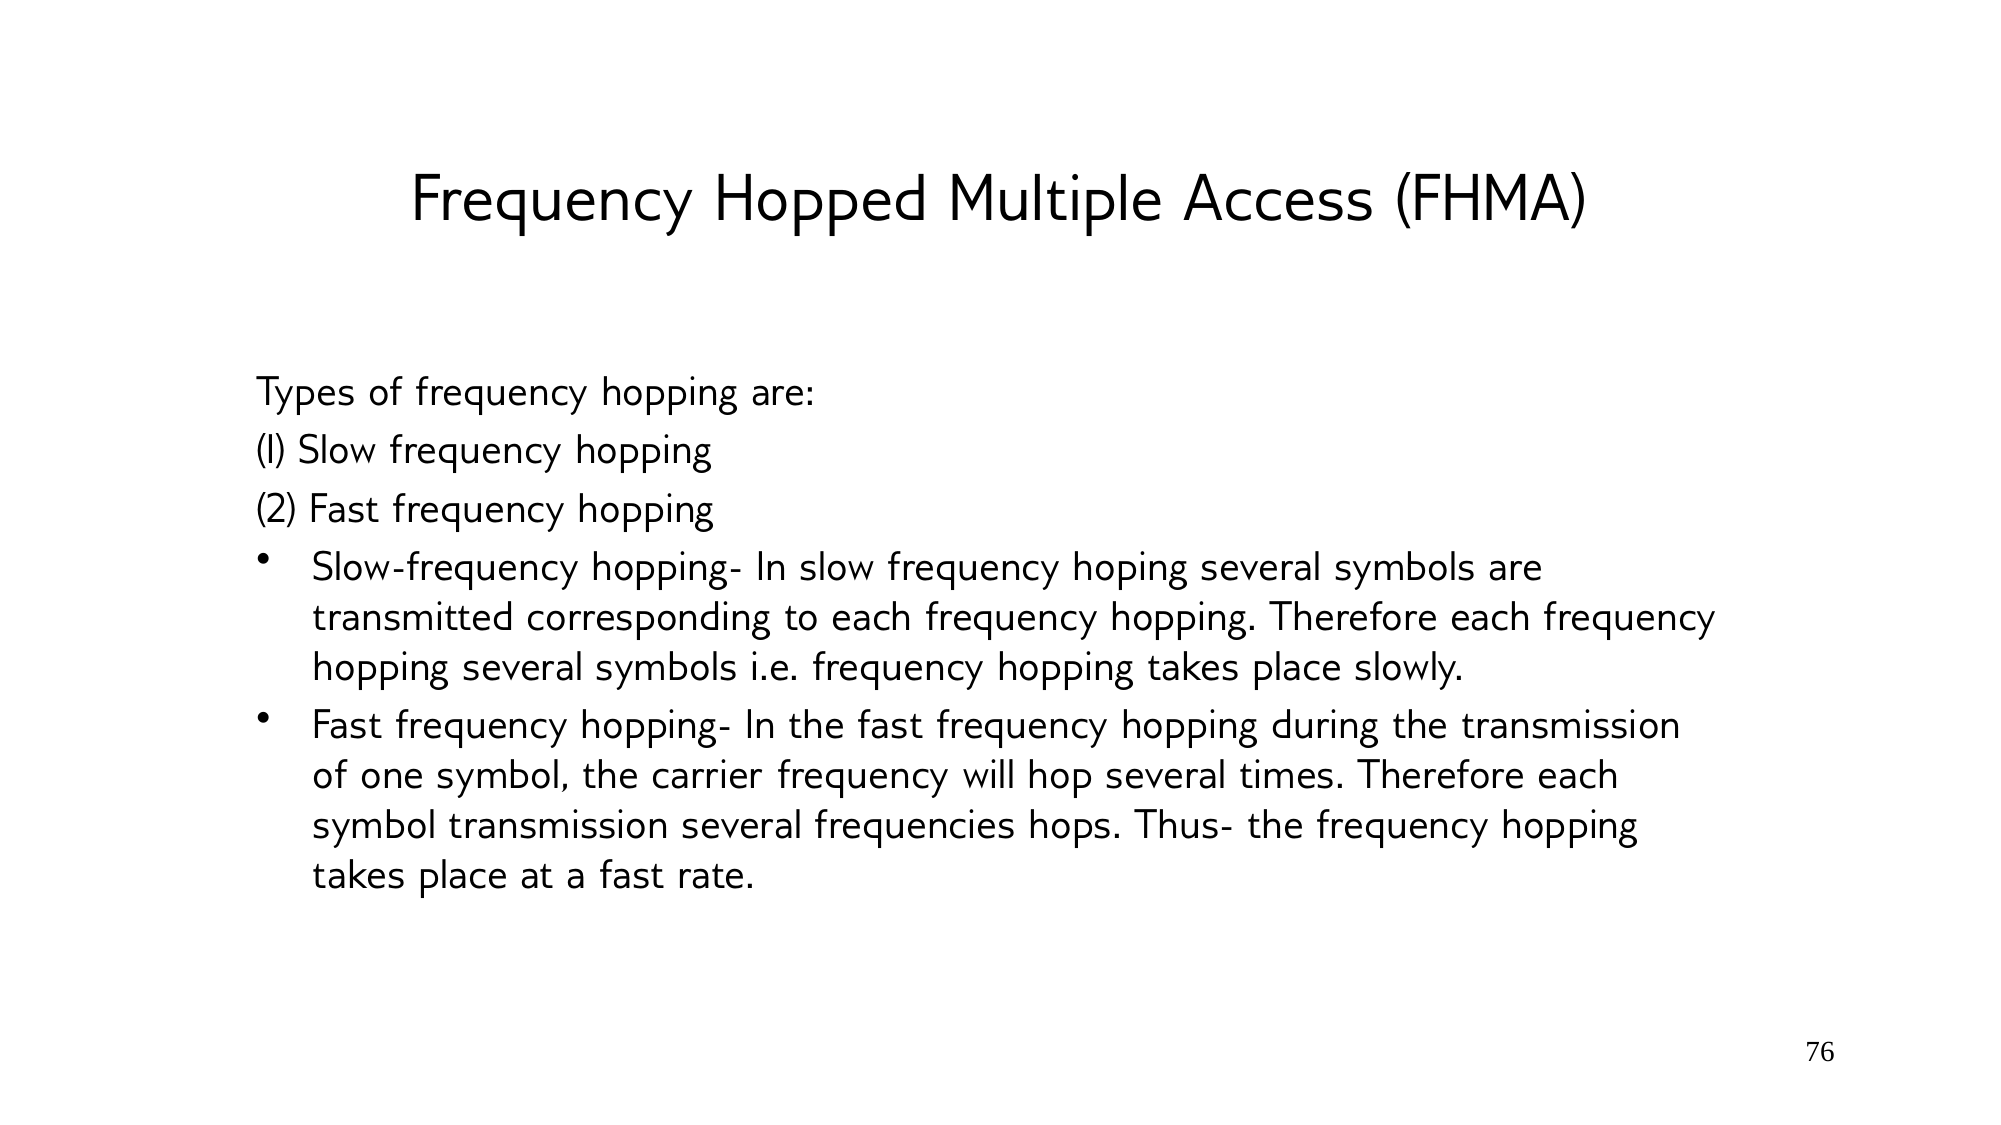

# Frequency Hopped Multiple Access (FHMA)
Types of frequency hopping are:
(I) Slow frequency hopping
(2) Fast frequency hopping
Slow-frequency hopping- In slow frequency hoping several symbols are transmitted corresponding to each frequency hopping. Therefore each frequency hopping several symbols i.e. frequency hopping takes place slowly.
Fast frequency hopping- In the fast frequency hopping during the transmission of one symbol, the carrier frequency will hop several times. Therefore each symbol transmission several frequencies hops. Thus- the frequency hopping takes place at a fast rate.
76